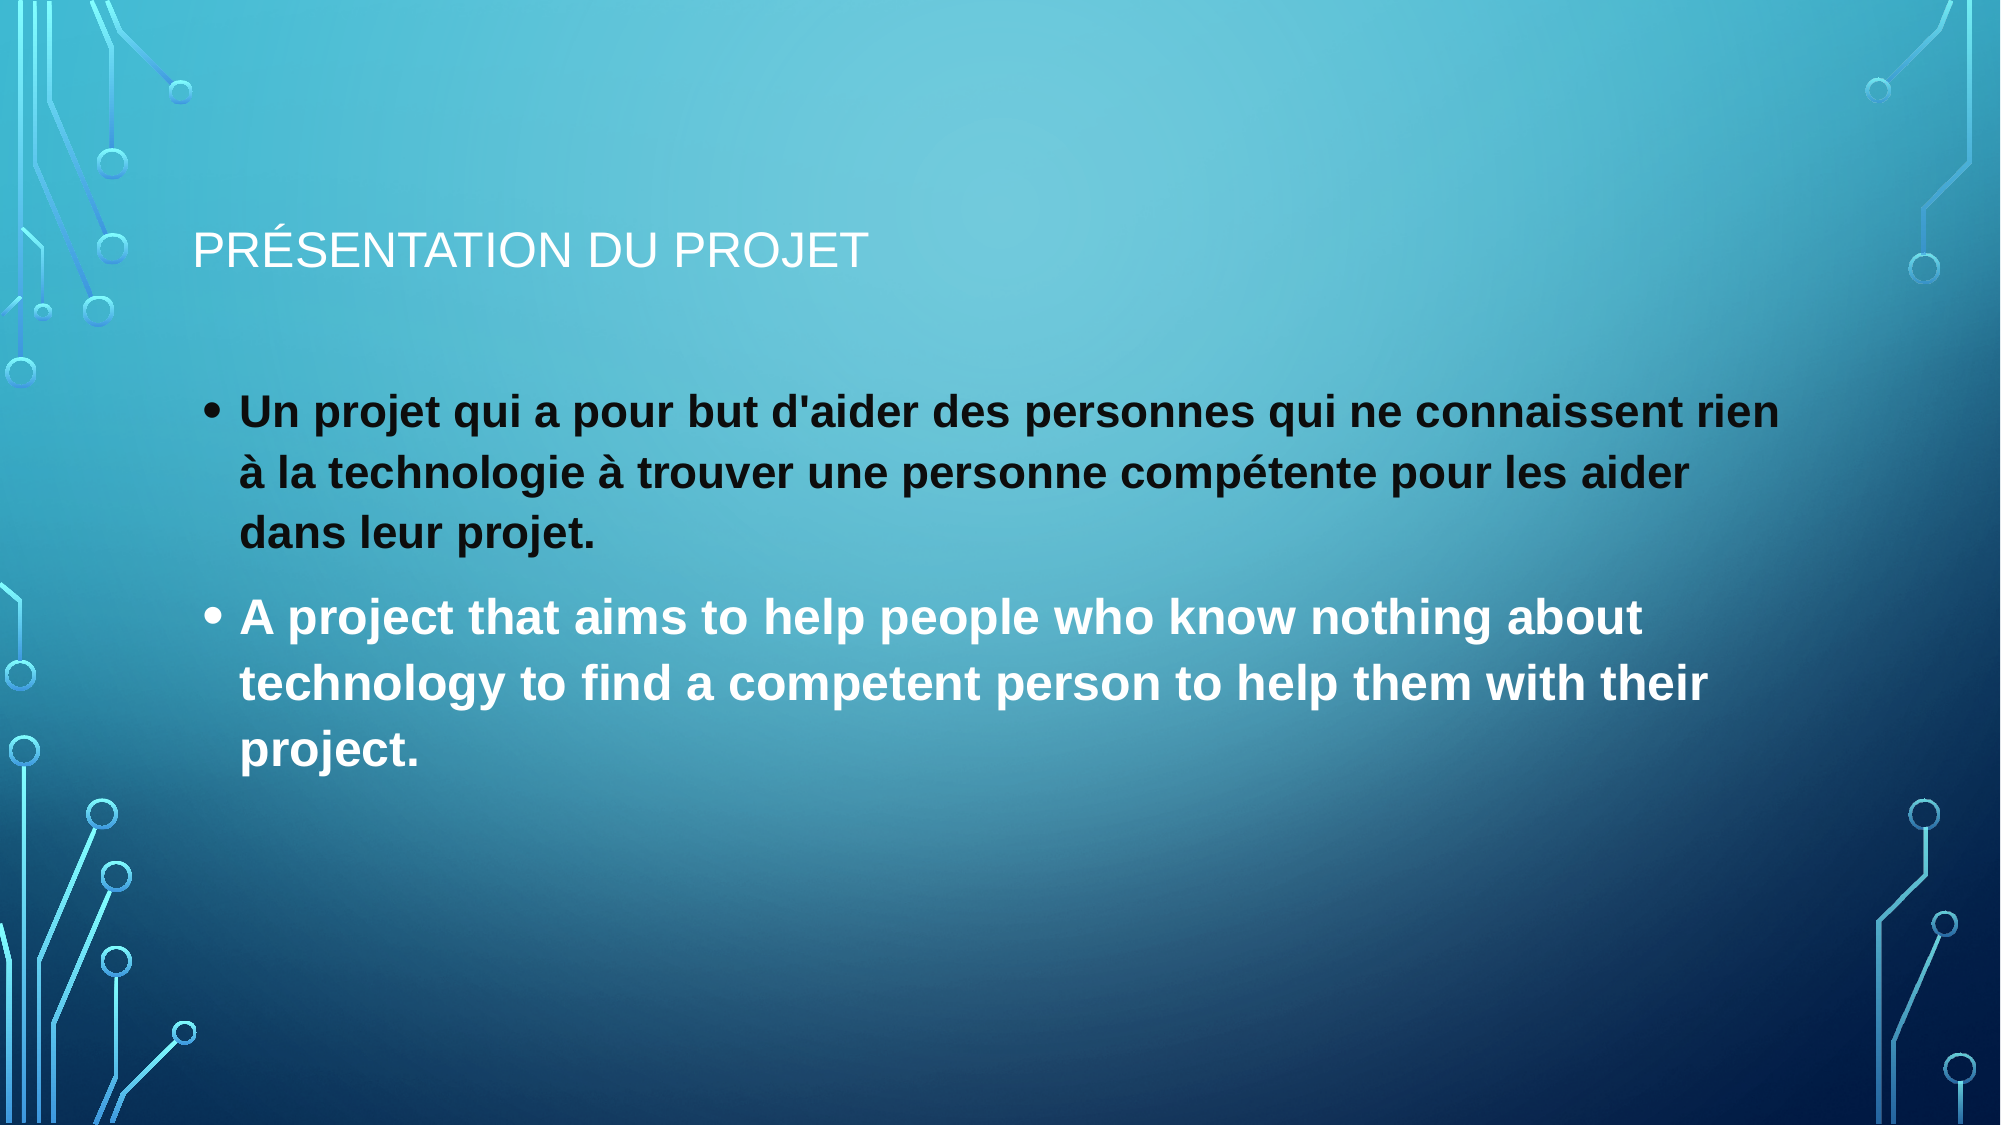

# Présentation du projet
Un projet qui a pour but d'aider des personnes qui ne connaissent rien à la technologie à trouver une personne compétente pour les aider dans leur projet.
A project that aims to help people who know nothing about technology to find a competent person to help them with their project.